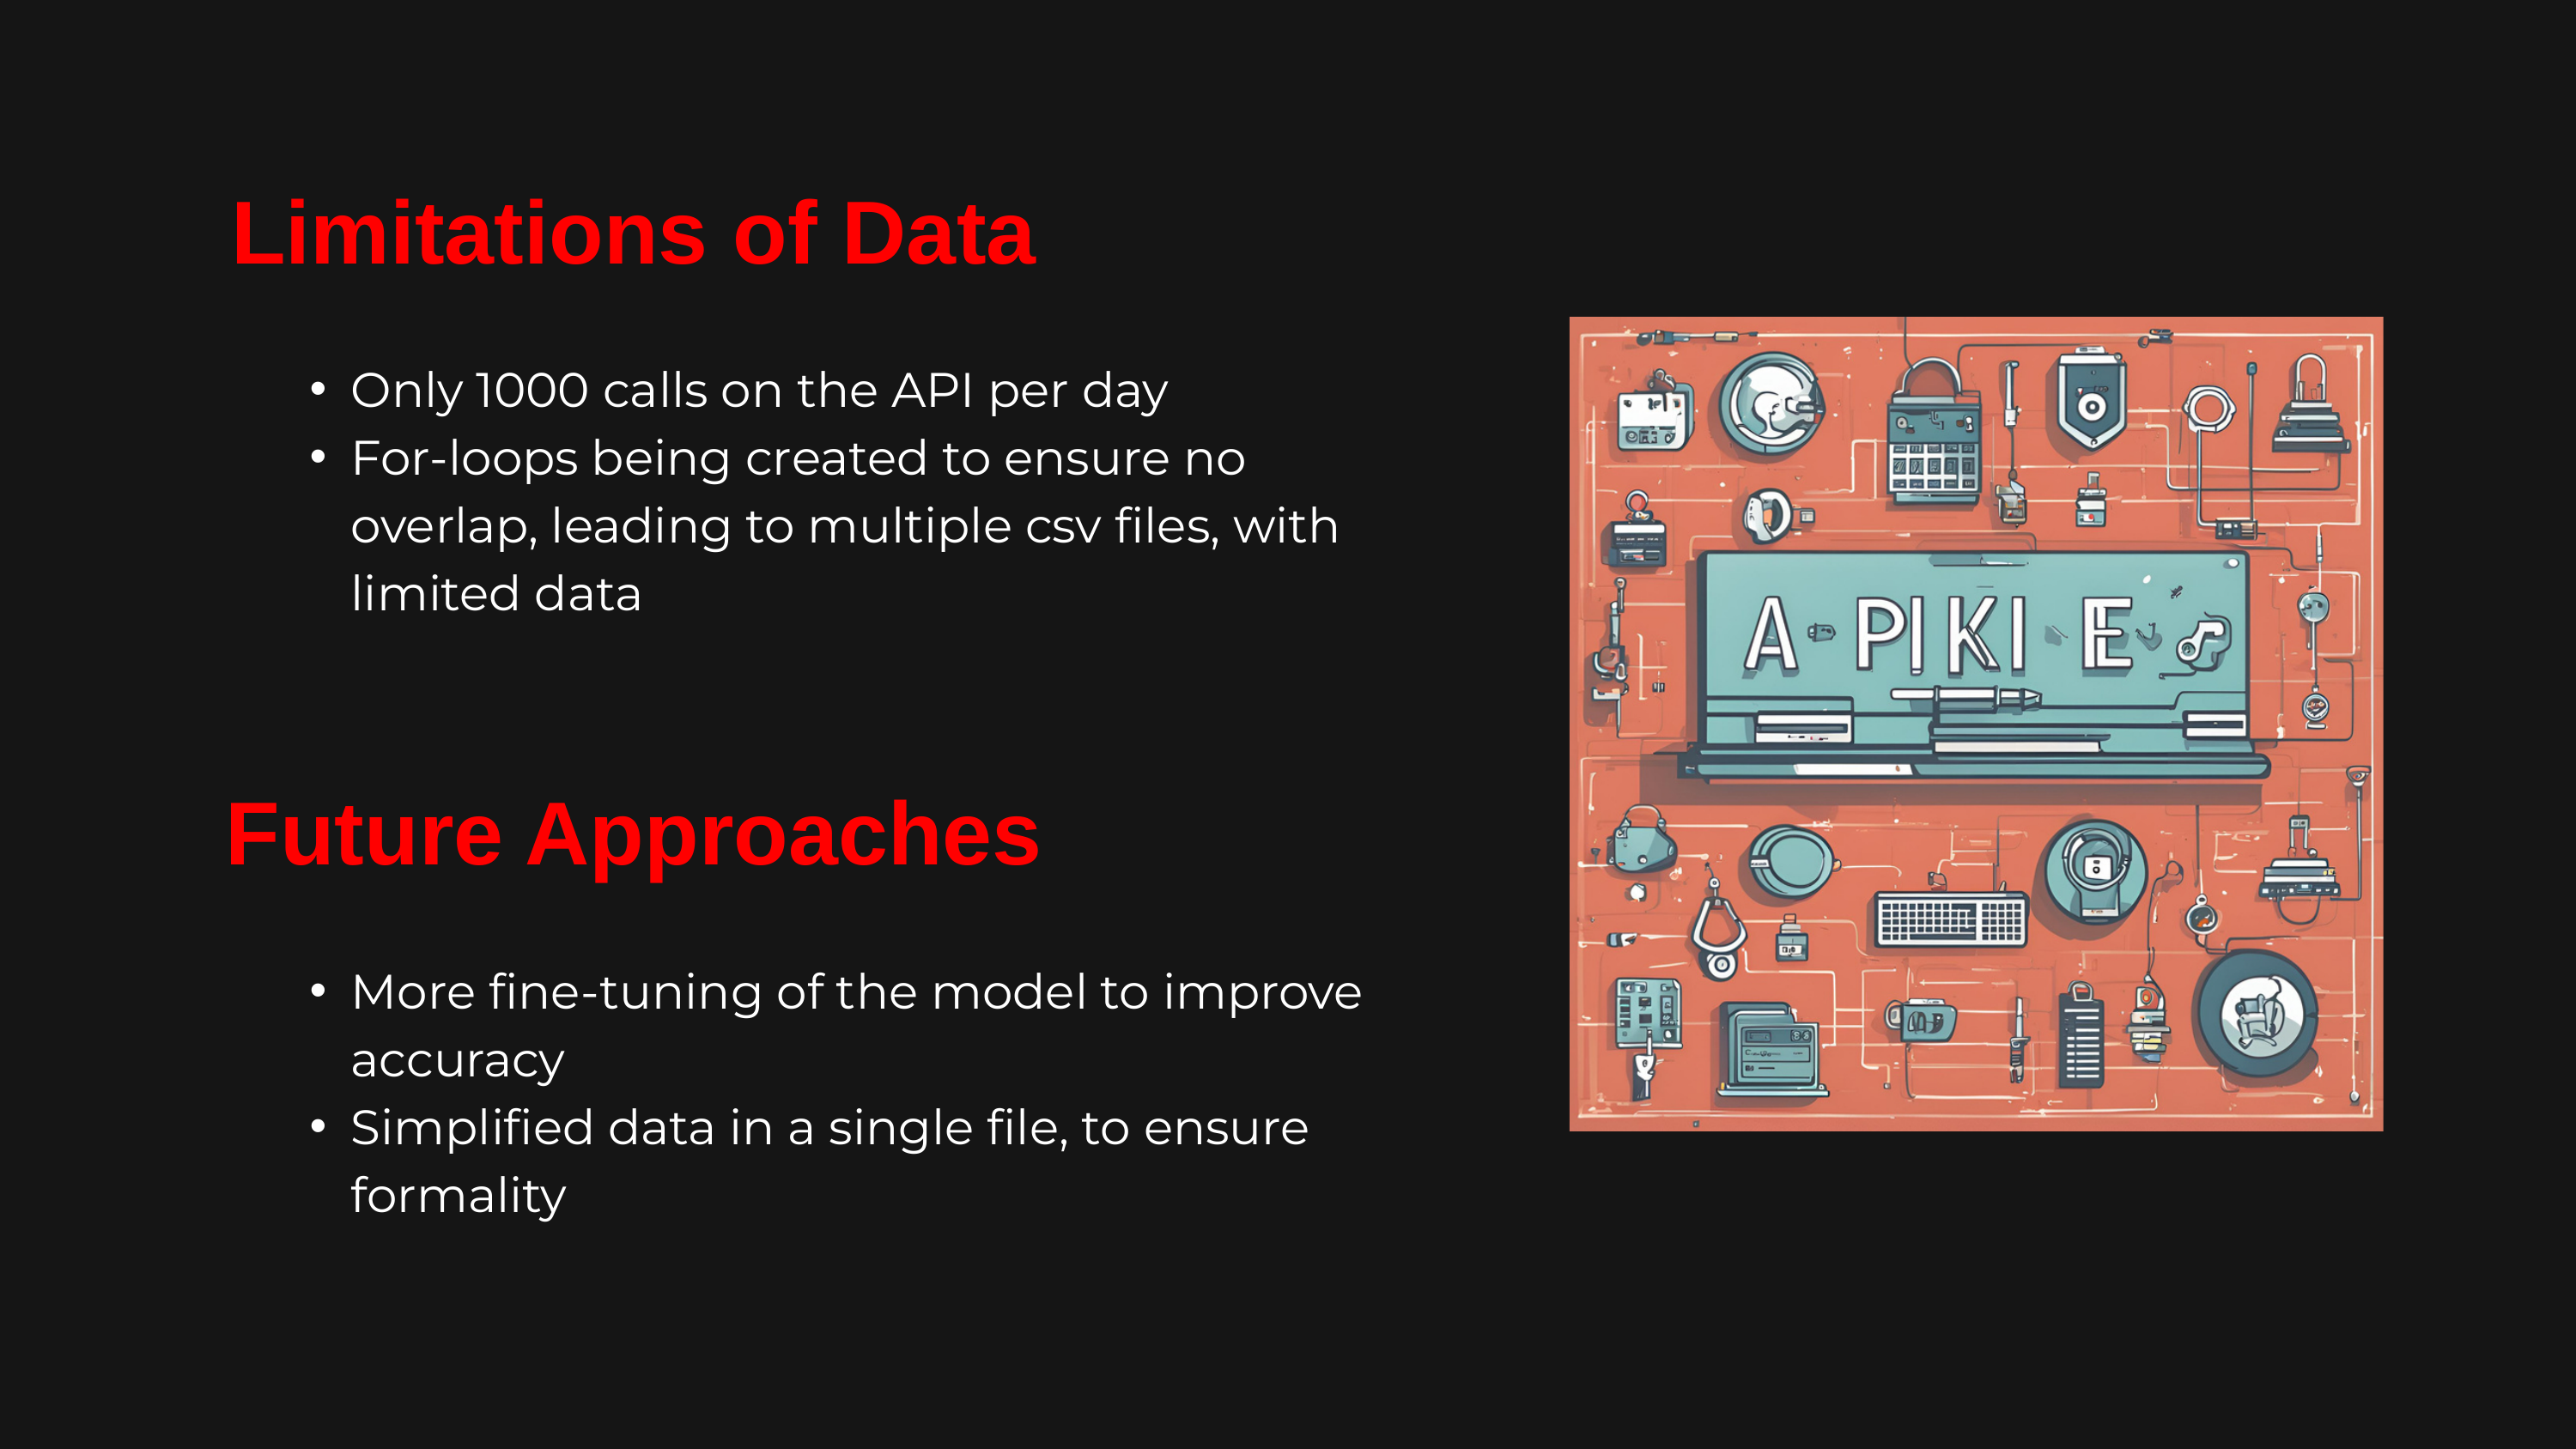

Limitations of Data

Only 1000 calls on the API per day
For-loops being created to ensure no overlap, leading to multiple csv files, with limited data
Future Approaches
More fine-tuning of the model to improve accuracy
Simplified data in a single file, to ensure formality